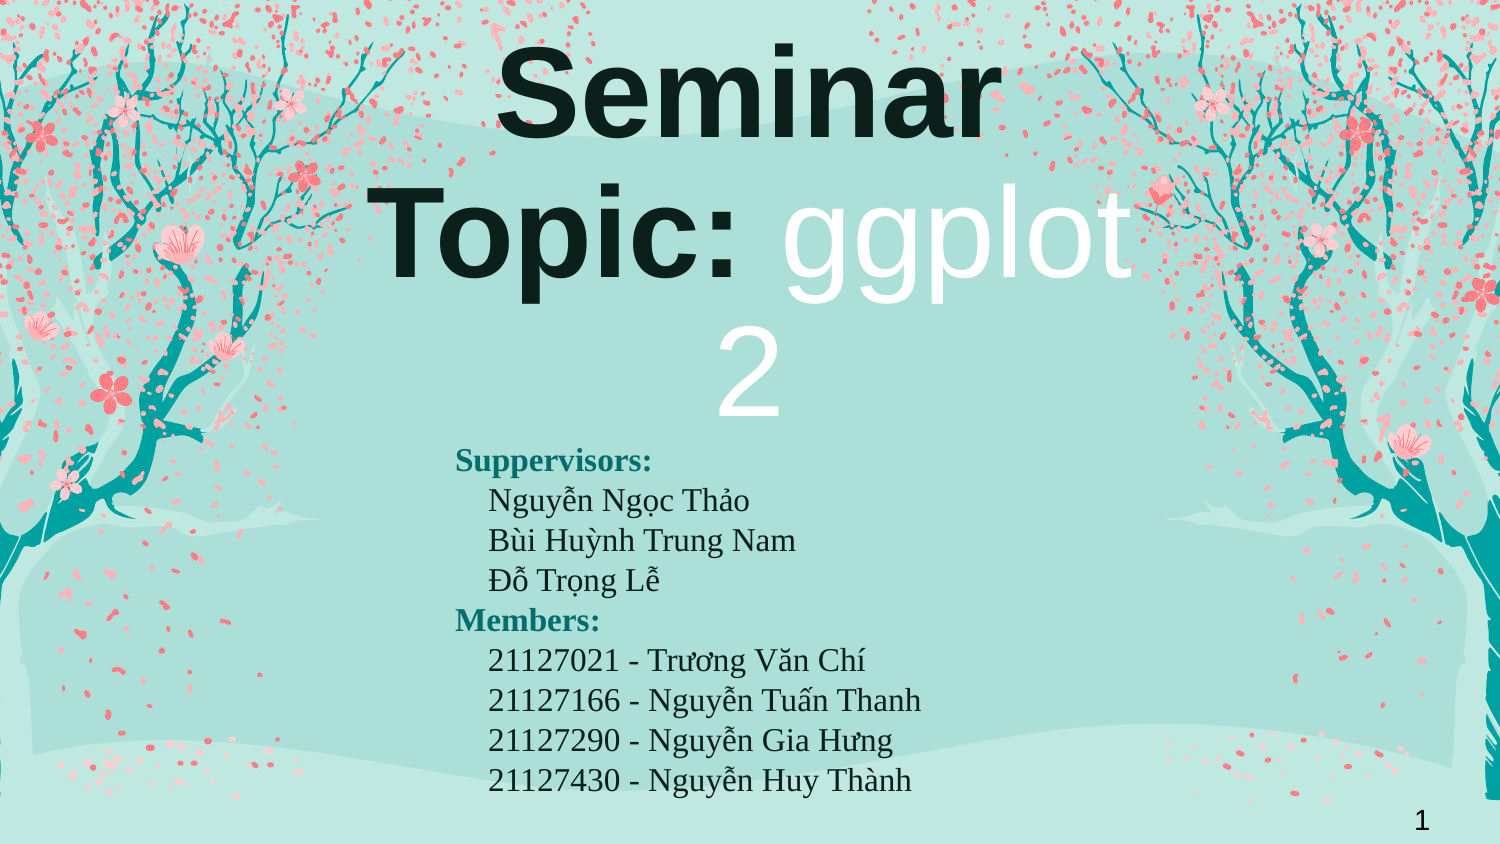

# Seminar Topic: ggplot2
Suppervisors:
 Nguyễn Ngọc Thảo
 Bùi Huỳnh Trung Nam
 Đỗ Trọng Lễ
Members:
    21127021 - Trương Văn Chí
 21127166 - Nguyễn Tuấn Thanh
 21127290 - Nguyễn Gia Hưng
 21127430 - Nguyễn Huy Thành
Continue

1